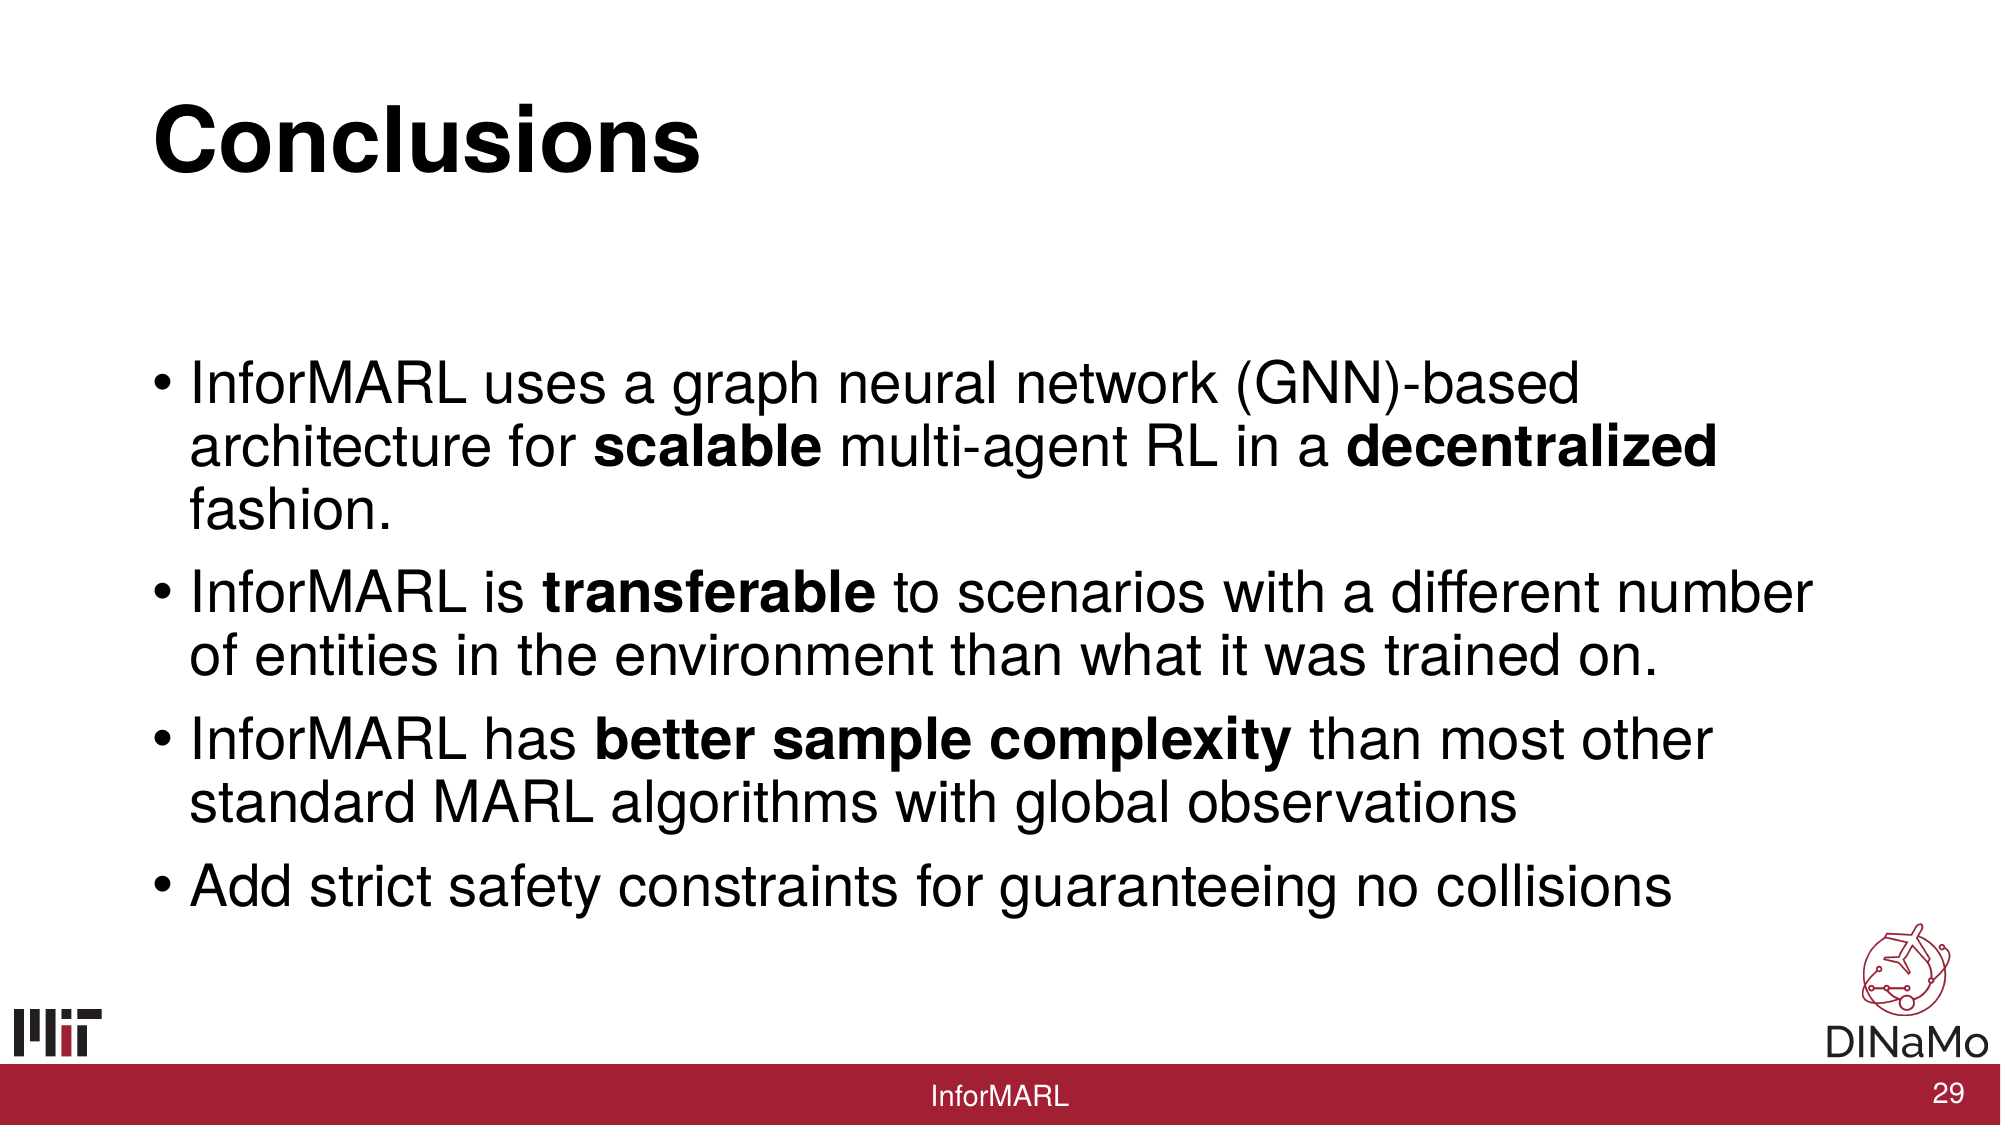

# Conclusions

InforMARL uses a graph neural network (GNN)-based architecture for scalable multi-agent RL in a decentralized fashion.
InforMARL is transferable to scenarios with a different number of entities in the environment than what it was trained on.
InforMARL has better sample complexity than most other standard MARL algorithms with global observations
Add strict safety constraints for guaranteeing no collisions

InforMARL
29